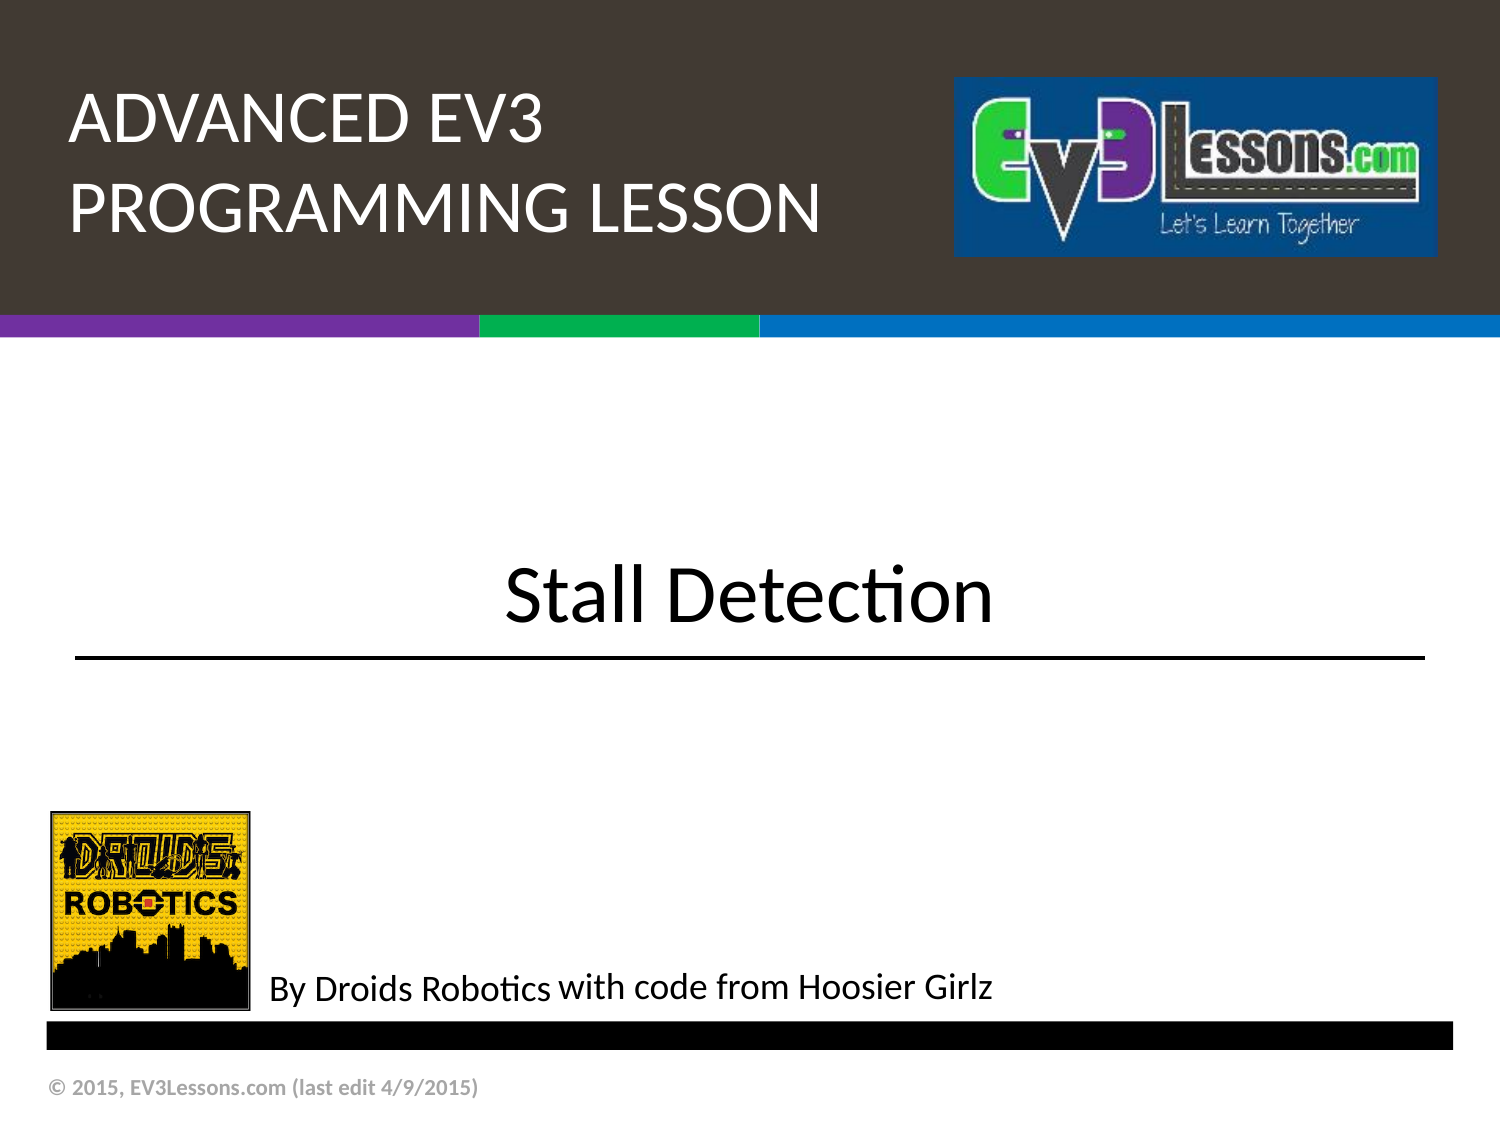

# Stall Detection

with code from Hoosier Girlz
© 2015, EV3Lessons.com (last edit 4/9/2015)